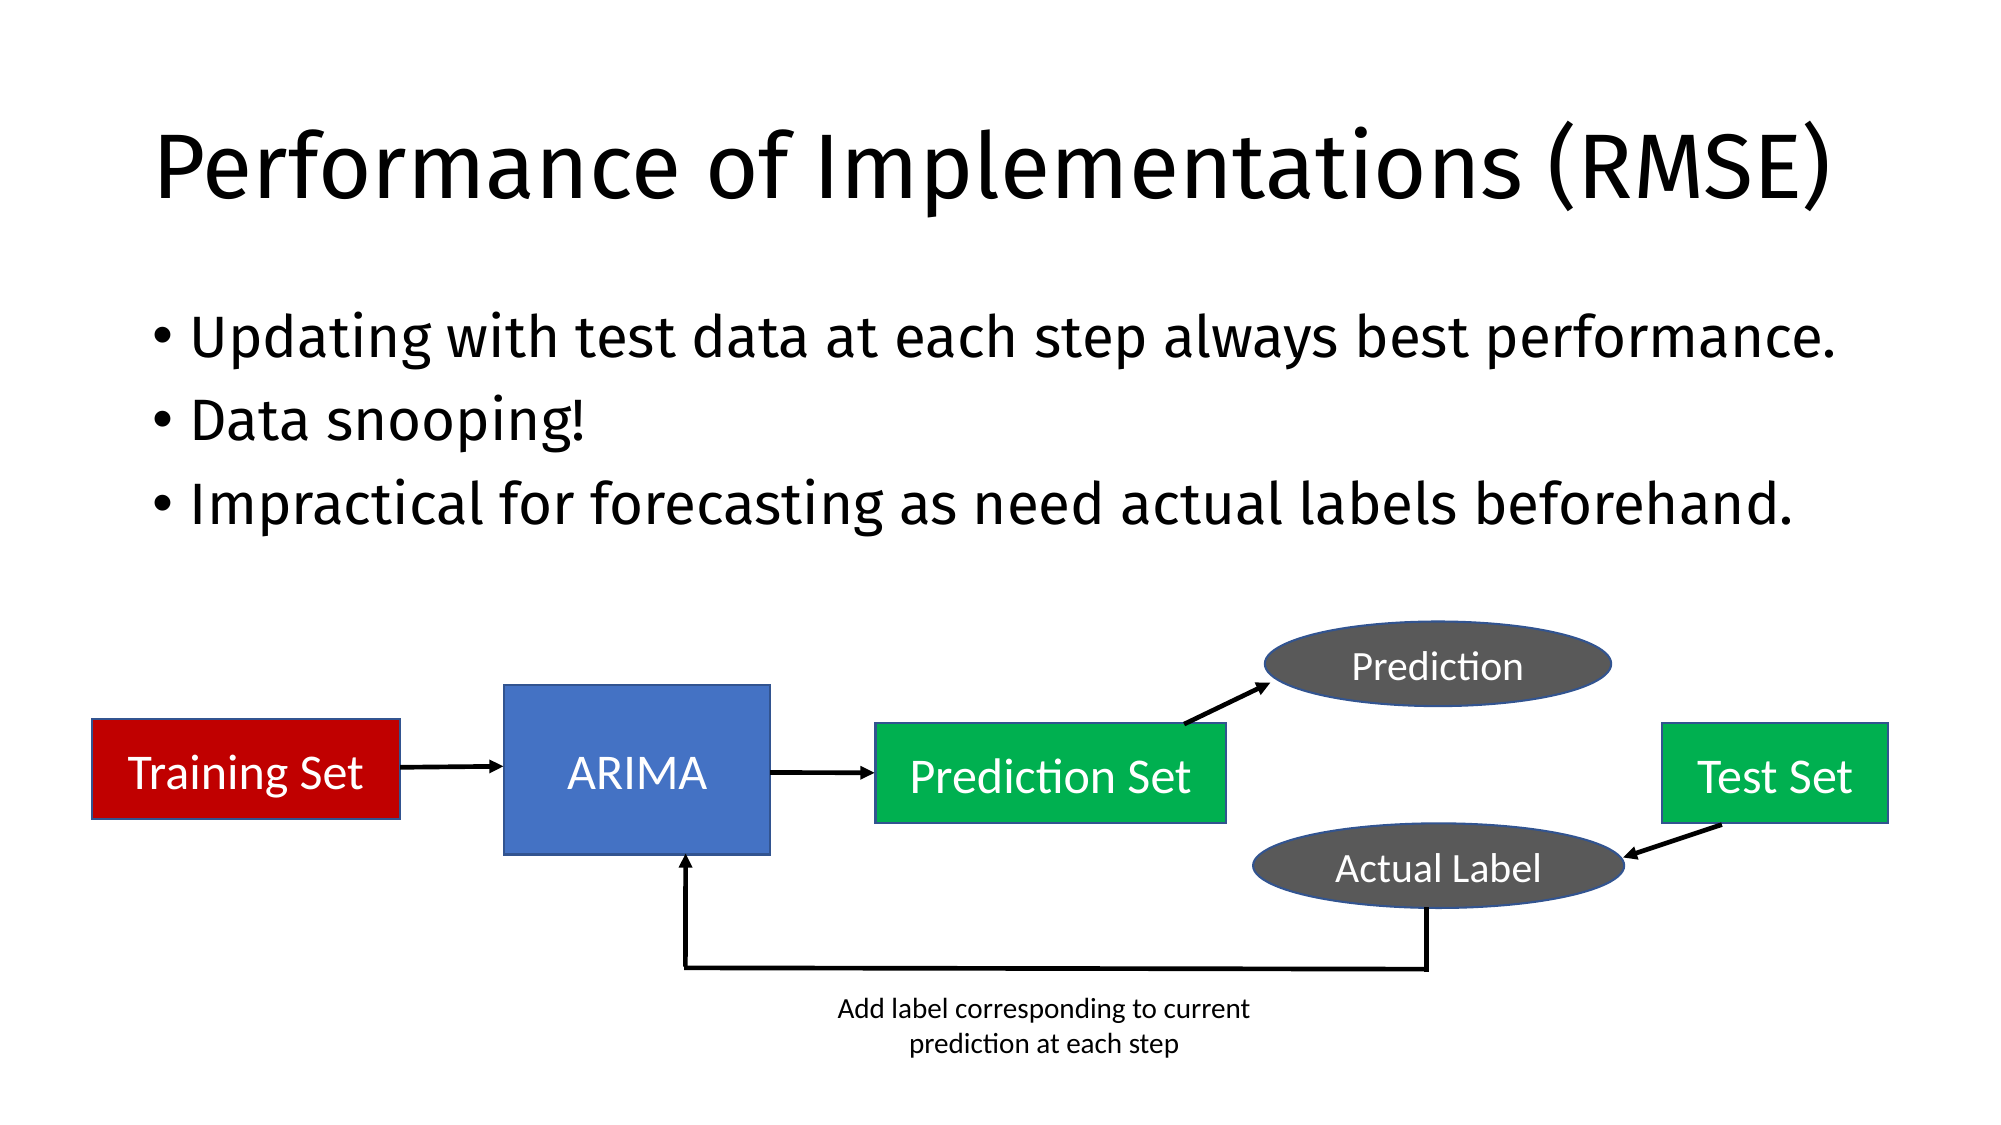

# Performance of Implementations (RMSE)
Updating with test data at each step always best performance.
Data snooping!
Impractical for forecasting as need actual labels beforehand.
Prediction
ARIMA
Training Set
Prediction Set
Test Set
Actual Label
Add label corresponding to current prediction at each step